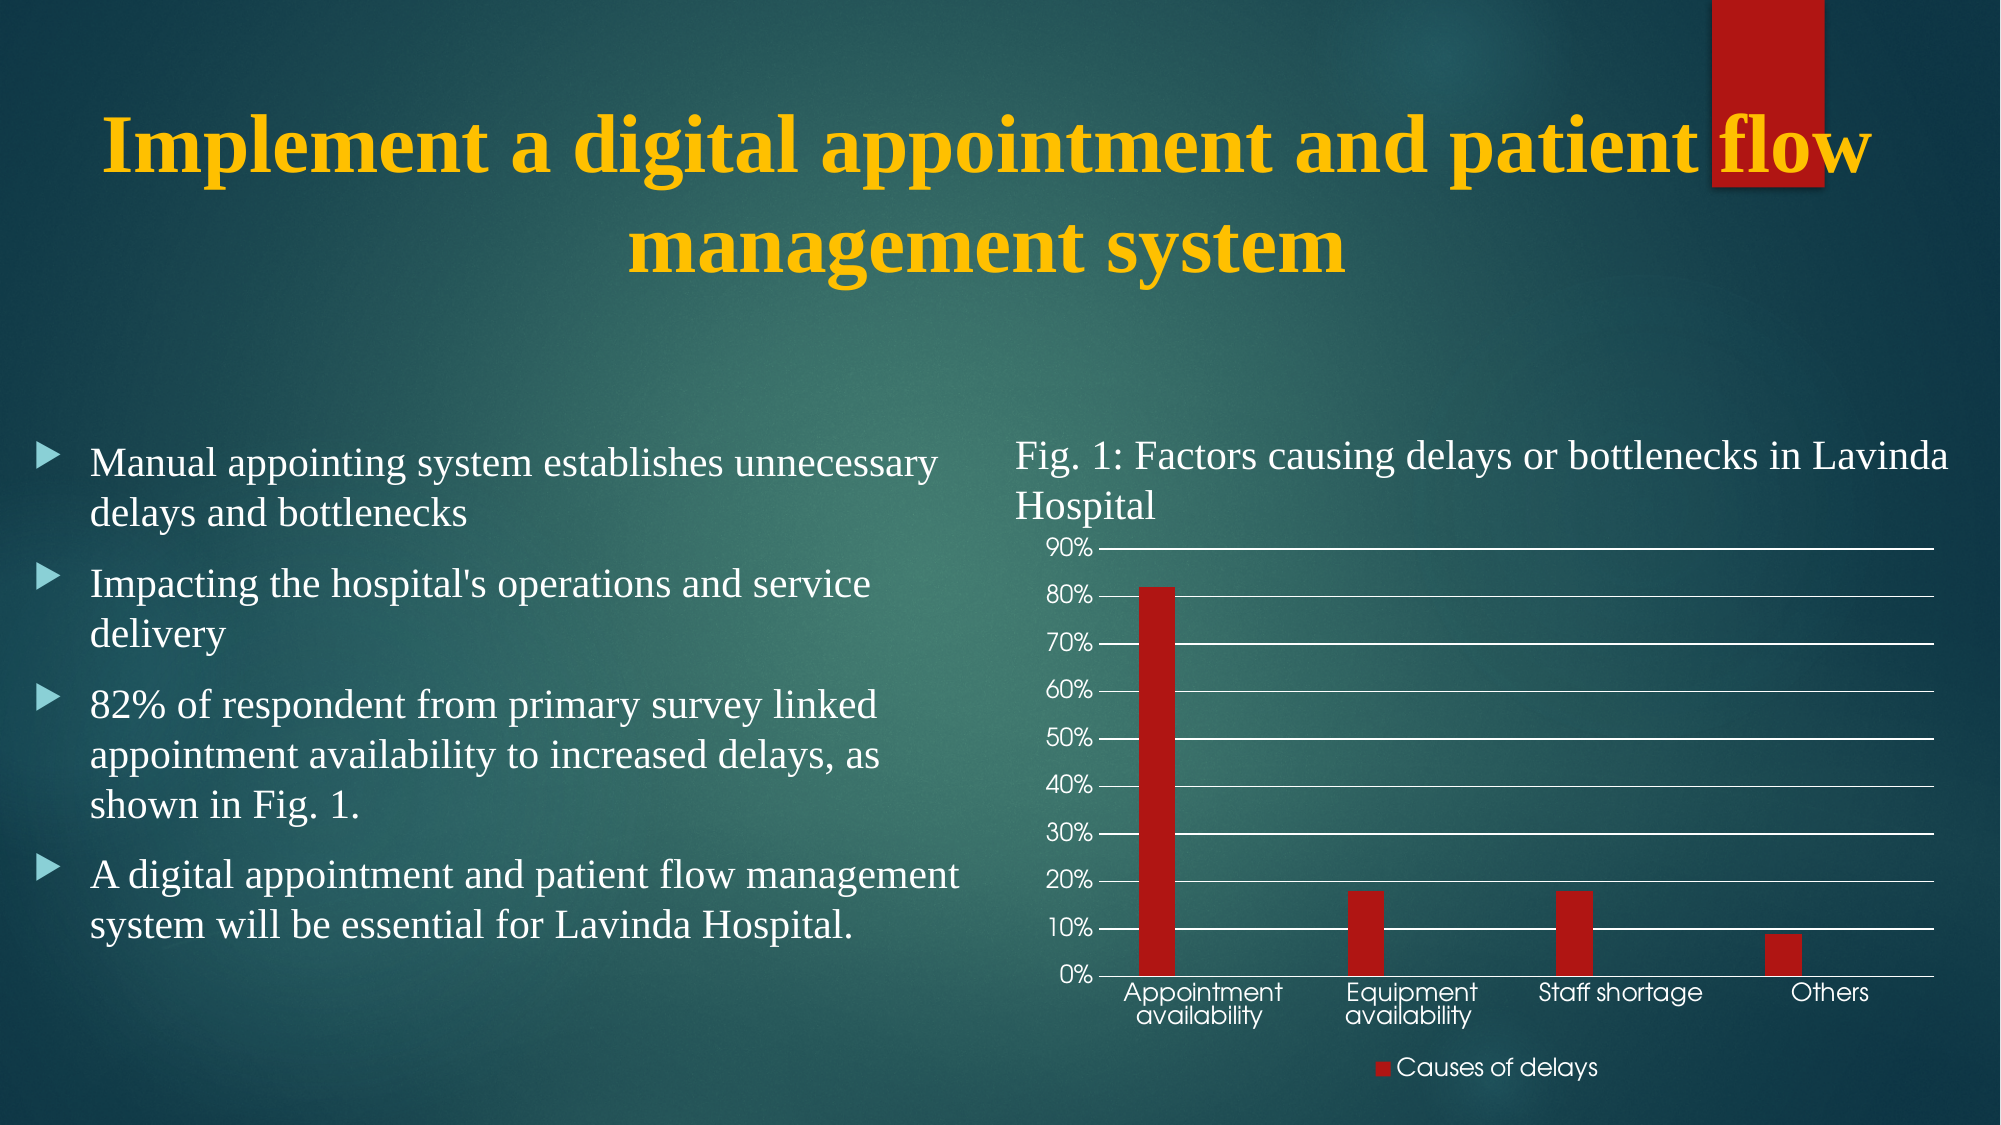

# Implement a digital appointment and patient flow management system
Fig. 1: Factors causing delays or bottlenecks in Lavinda Hospital
Manual appointing system establishes unnecessary delays and bottlenecks
Impacting the hospital's operations and service delivery
82% of respondent from primary survey linked appointment availability to increased delays, as shown in Fig. 1.
A digital appointment and patient flow management system will be essential for Lavinda Hospital.

### Chart

| Category | Causes of delays  | Column2 | Column1 |
|---|---|---|---|
| Appointment availability  | 0.82 | None | None |
| Equipment availability  | 0.18 | None | None |
| Staff shortage | 0.18 | None | None |
| Others | 0.09 | None | None |